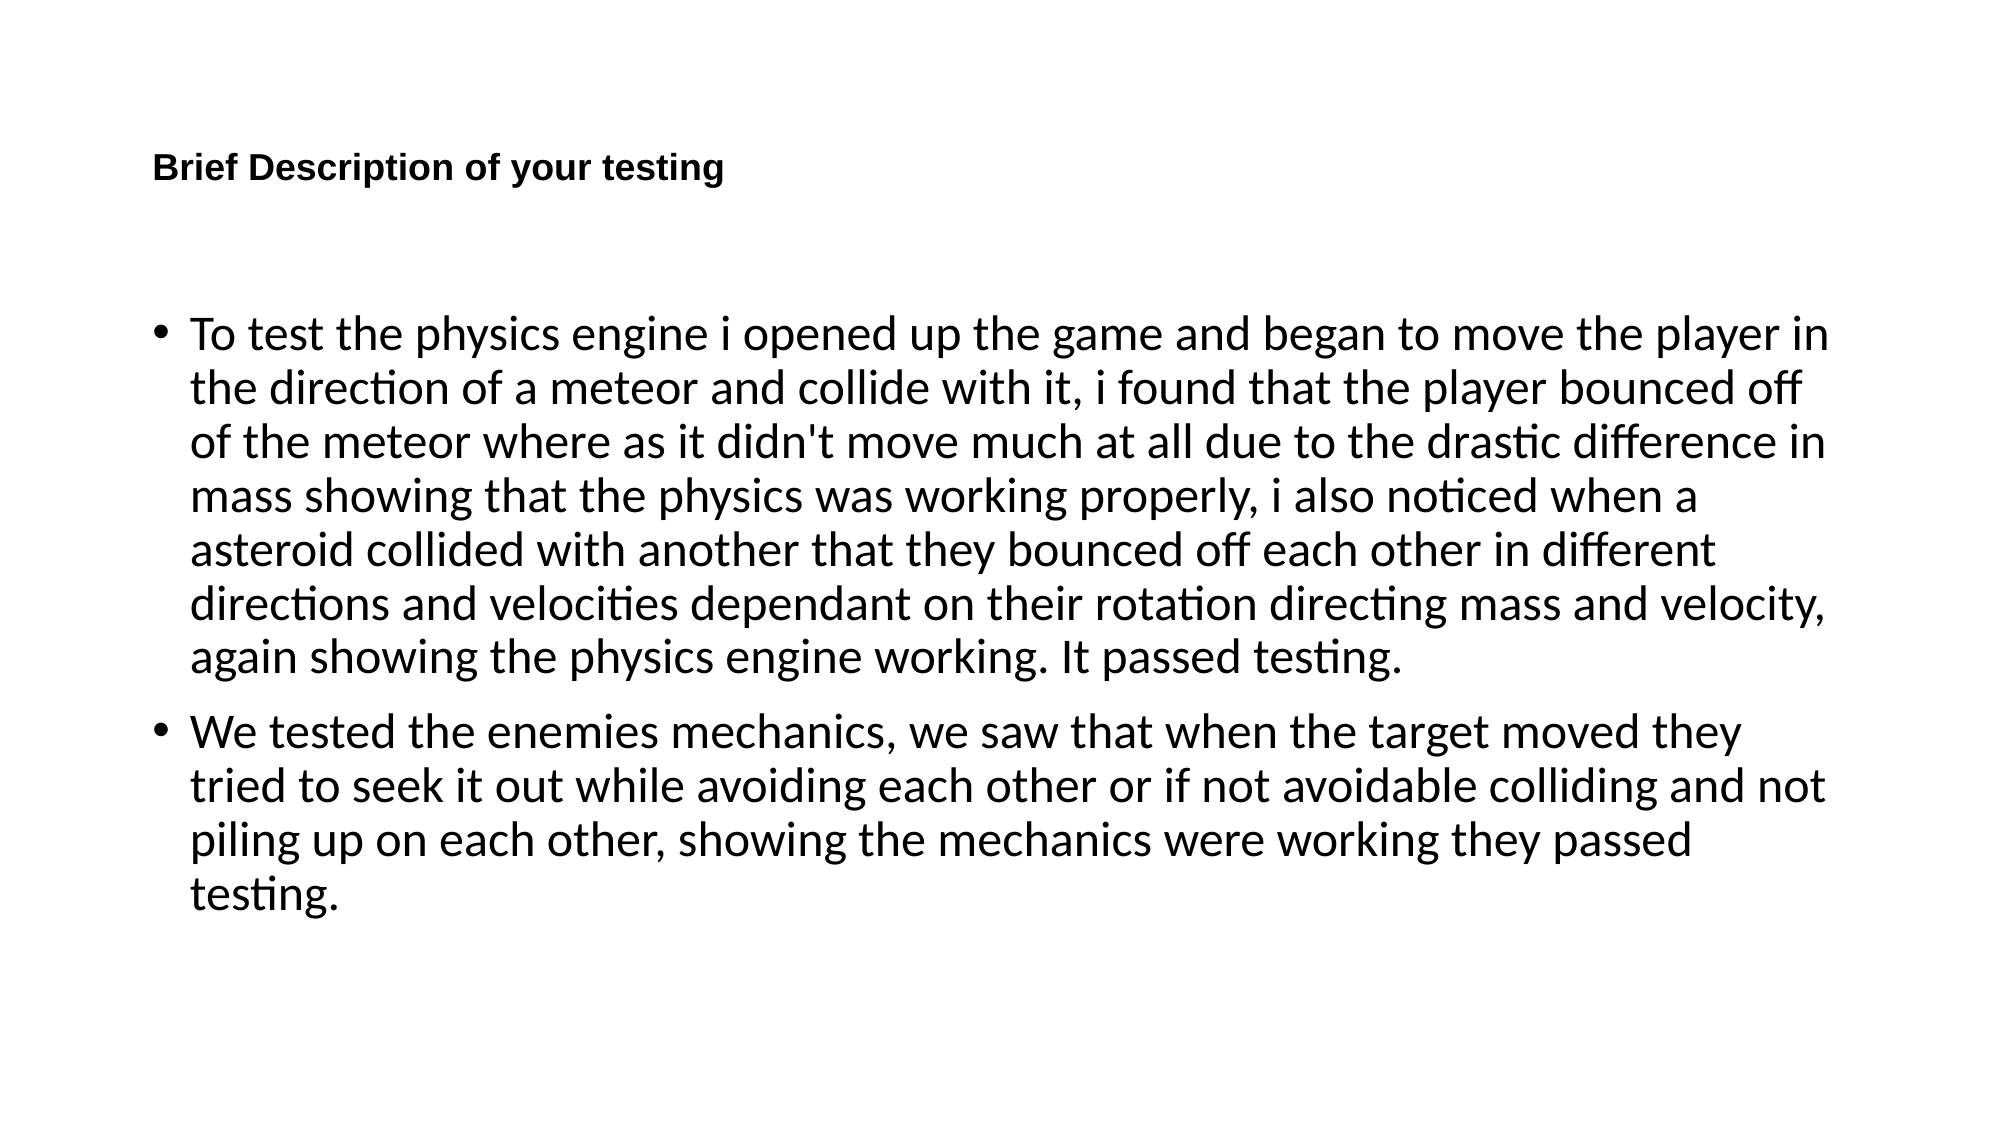

# Brief Description of your testing
To test the physics engine i opened up the game and began to move the player in the direction of a meteor and collide with it, i found that the player bounced off of the meteor where as it didn't move much at all due to the drastic difference in mass showing that the physics was working properly, i also noticed when a asteroid collided with another that they bounced off each other in different directions and velocities dependant on their rotation directing mass and velocity, again showing the physics engine working. It passed testing.
We tested the enemies mechanics, we saw that when the target moved they tried to seek it out while avoiding each other or if not avoidable colliding and not piling up on each other, showing the mechanics were working they passed testing.